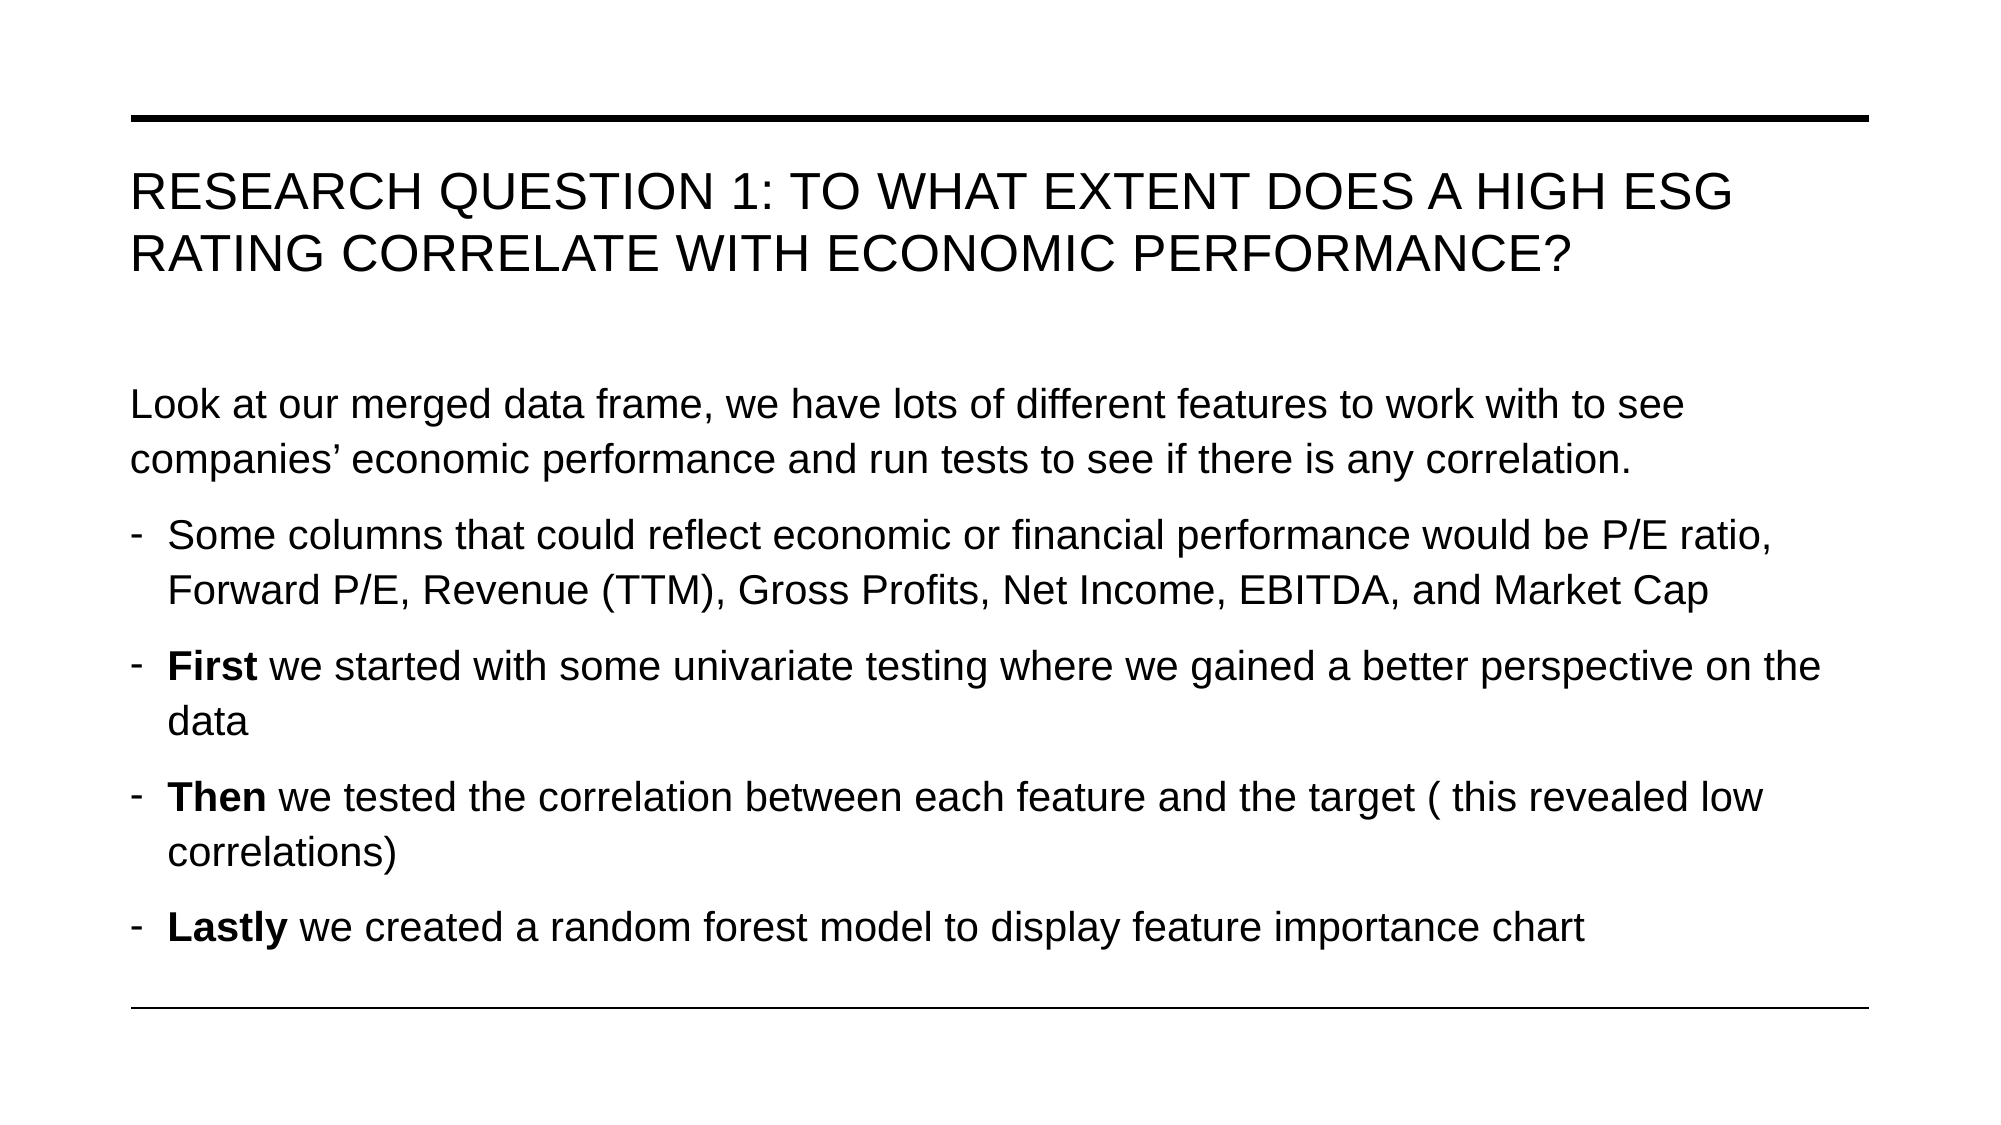

# Research Question 1: To what extent does a high ESG rating correlate with economic performance?
Look at our merged data frame, we have lots of different features to work with to see companies’ economic performance and run tests to see if there is any correlation.
Some columns that could reflect economic or financial performance would be P/E ratio, Forward P/E, Revenue (TTM), Gross Profits, Net Income, EBITDA, and Market Cap
First we started with some univariate testing where we gained a better perspective on the data
Then we tested the correlation between each feature and the target ( this revealed low correlations)
Lastly we created a random forest model to display feature importance chart